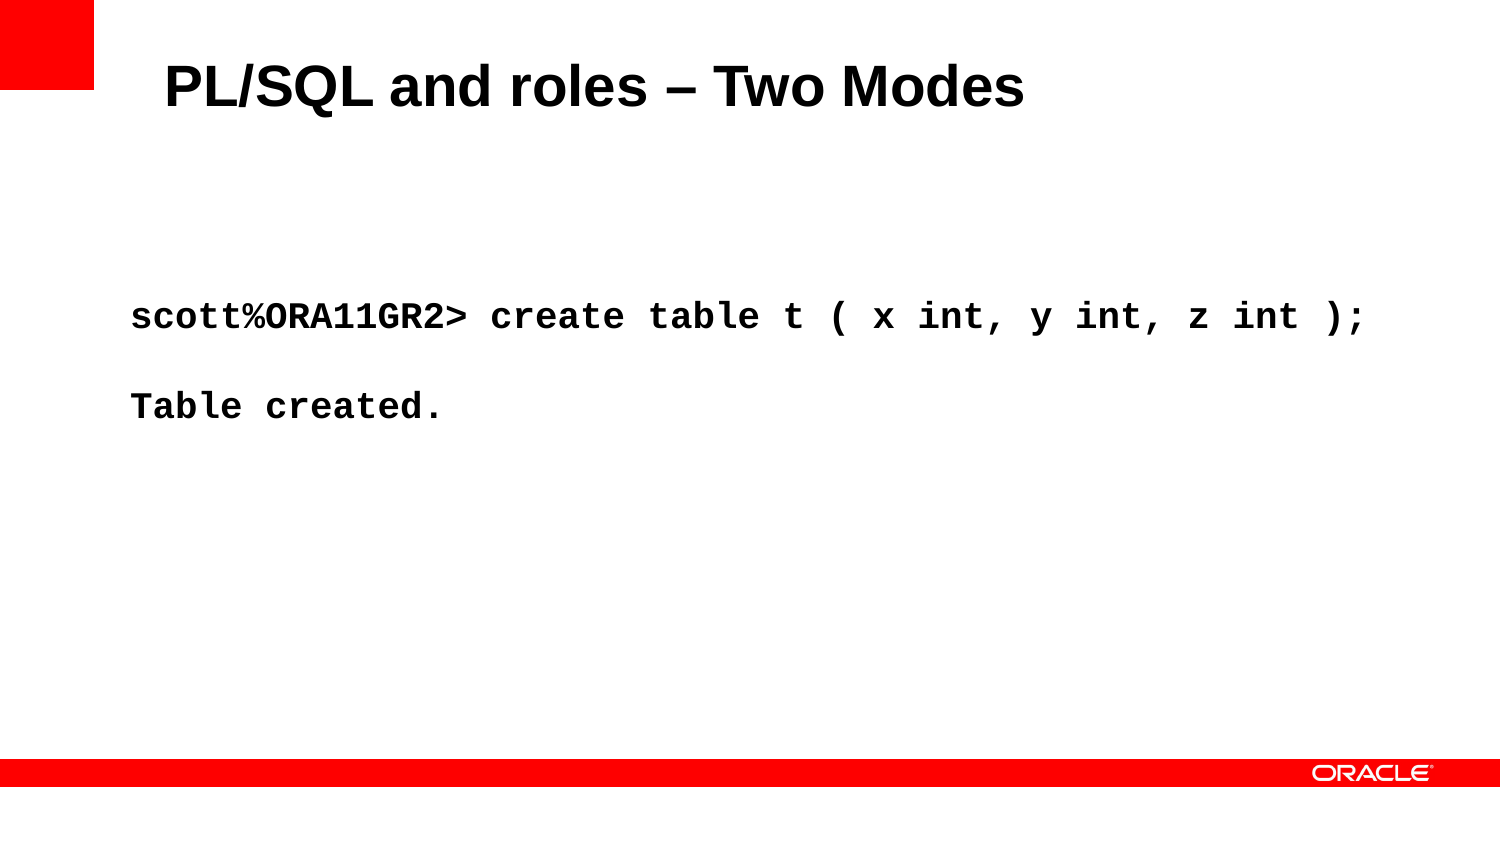

PL/SQL and roles – Two Modes
scott%ORA11GR2> create table t ( x int, y int, z int );

Table created.